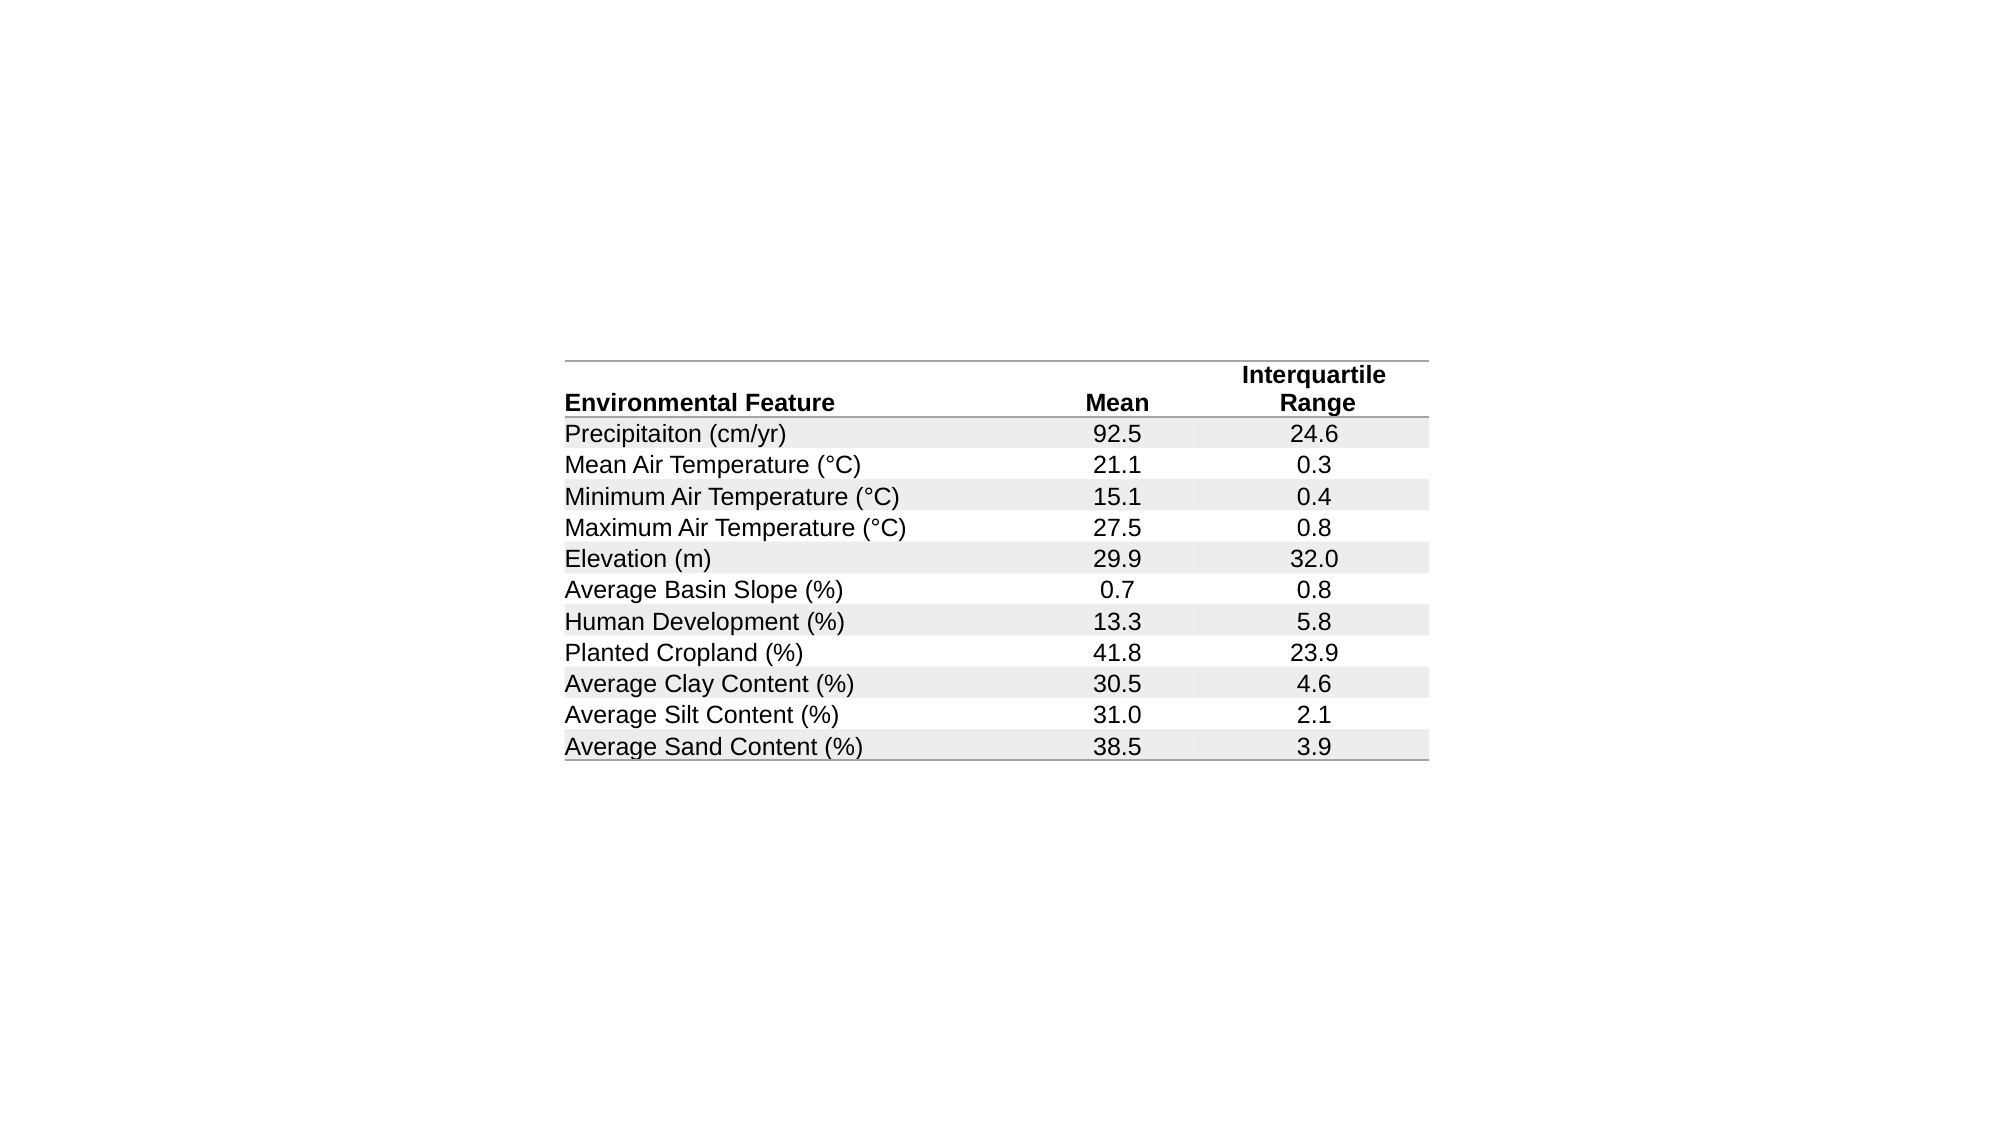

| Environmental Feature | Mean | Interquartile Range |
| --- | --- | --- |
| Precipitaiton (cm/yr) | 92.5 | 24.6 |
| Mean Air Temperature (°C) | 21.1 | 0.3 |
| Minimum Air Temperature (°C) | 15.1 | 0.4 |
| Maximum Air Temperature (°C) | 27.5 | 0.8 |
| Elevation (m) | 29.9 | 32.0 |
| Average Basin Slope (%) | 0.7 | 0.8 |
| Human Development (%) | 13.3 | 5.8 |
| Planted Cropland (%) | 41.8 | 23.9 |
| Average Clay Content (%) | 30.5 | 4.6 |
| Average Silt Content (%) | 31.0 | 2.1 |
| Average Sand Content (%) | 38.5 | 3.9 |